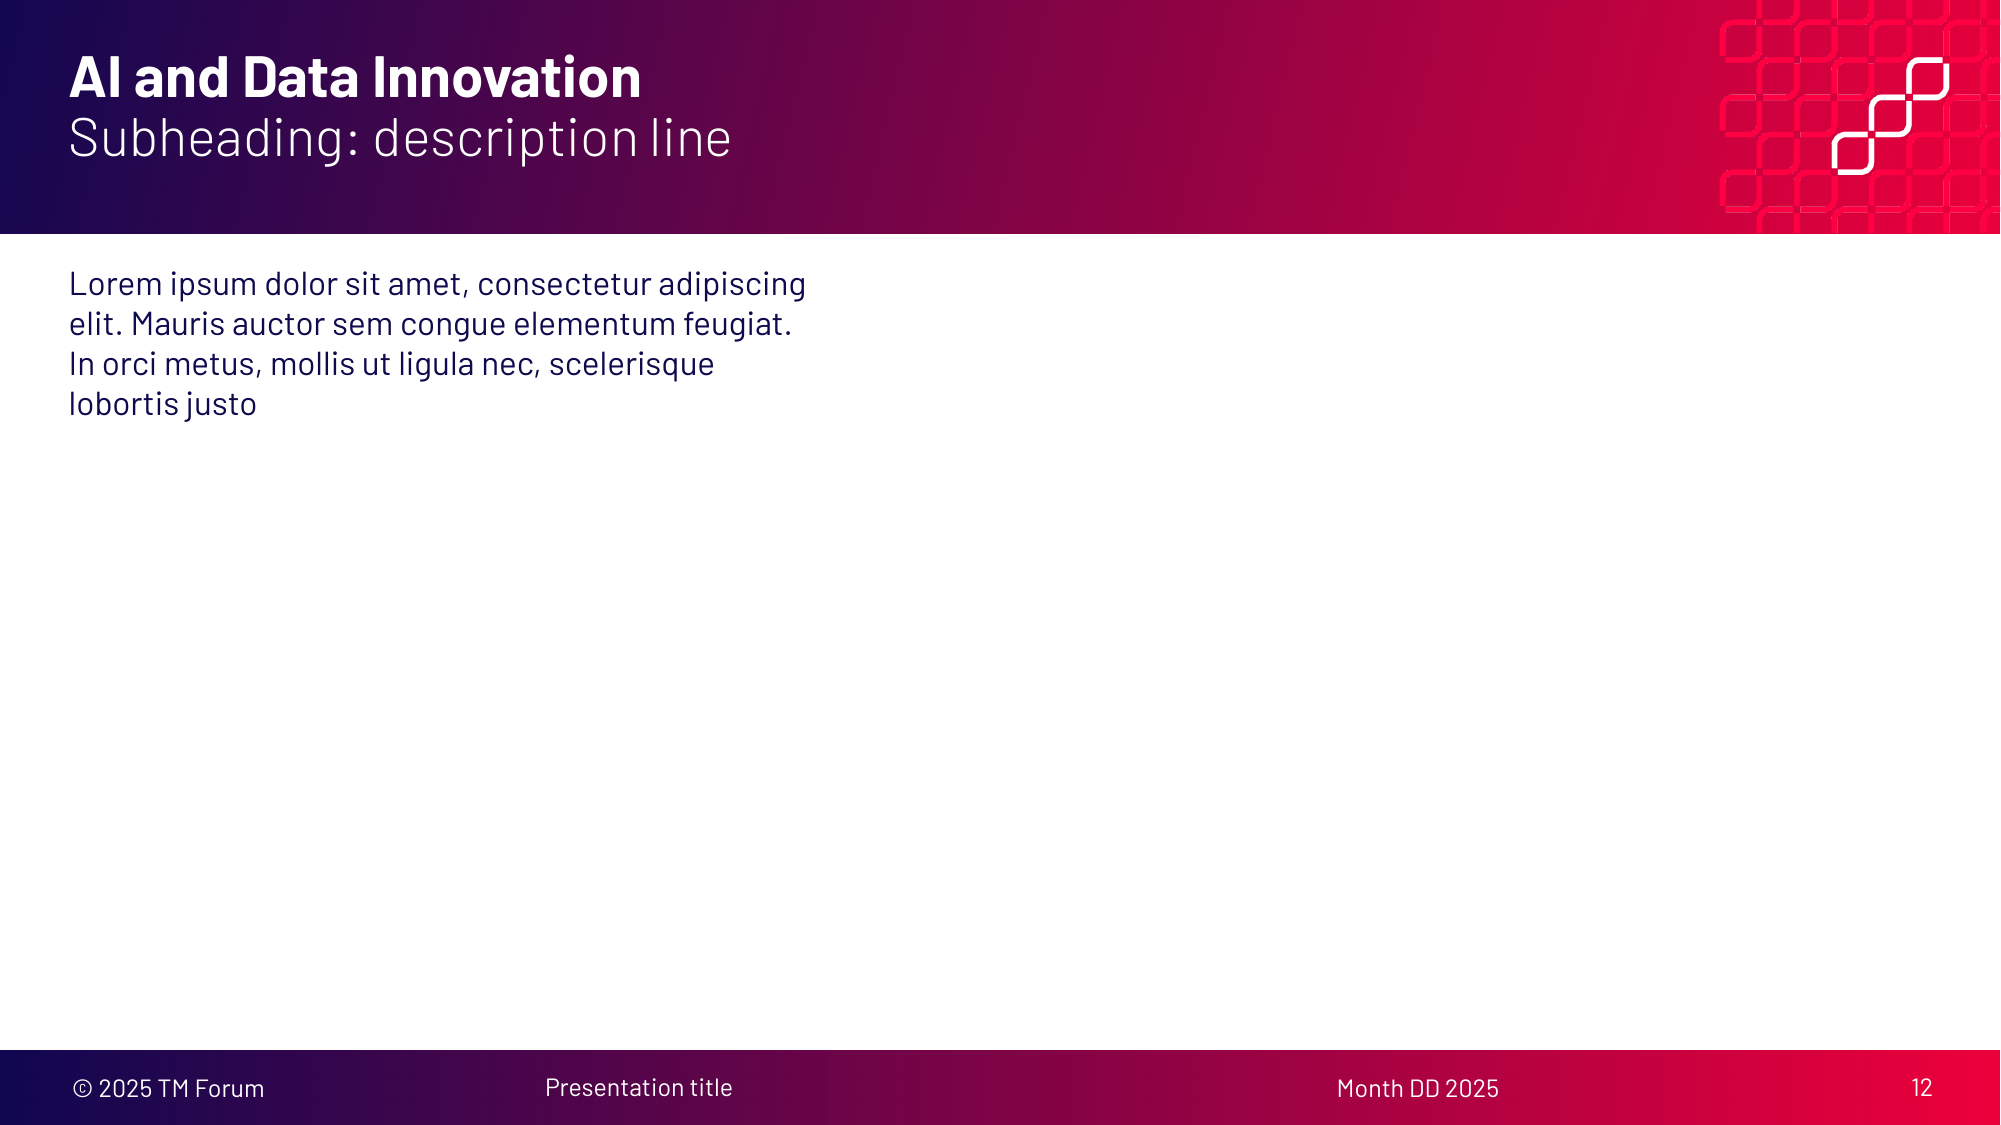

AI and Data Innovation
Subheading: description line
Lorem ipsum dolor sit amet, consectetur adipiscing
elit. Mauris auctor sem congue elementum feugiat.
In orci metus, mollis ut ligula nec, scelerisque
lobortis justo

12
Presentation title
Month DD 2025